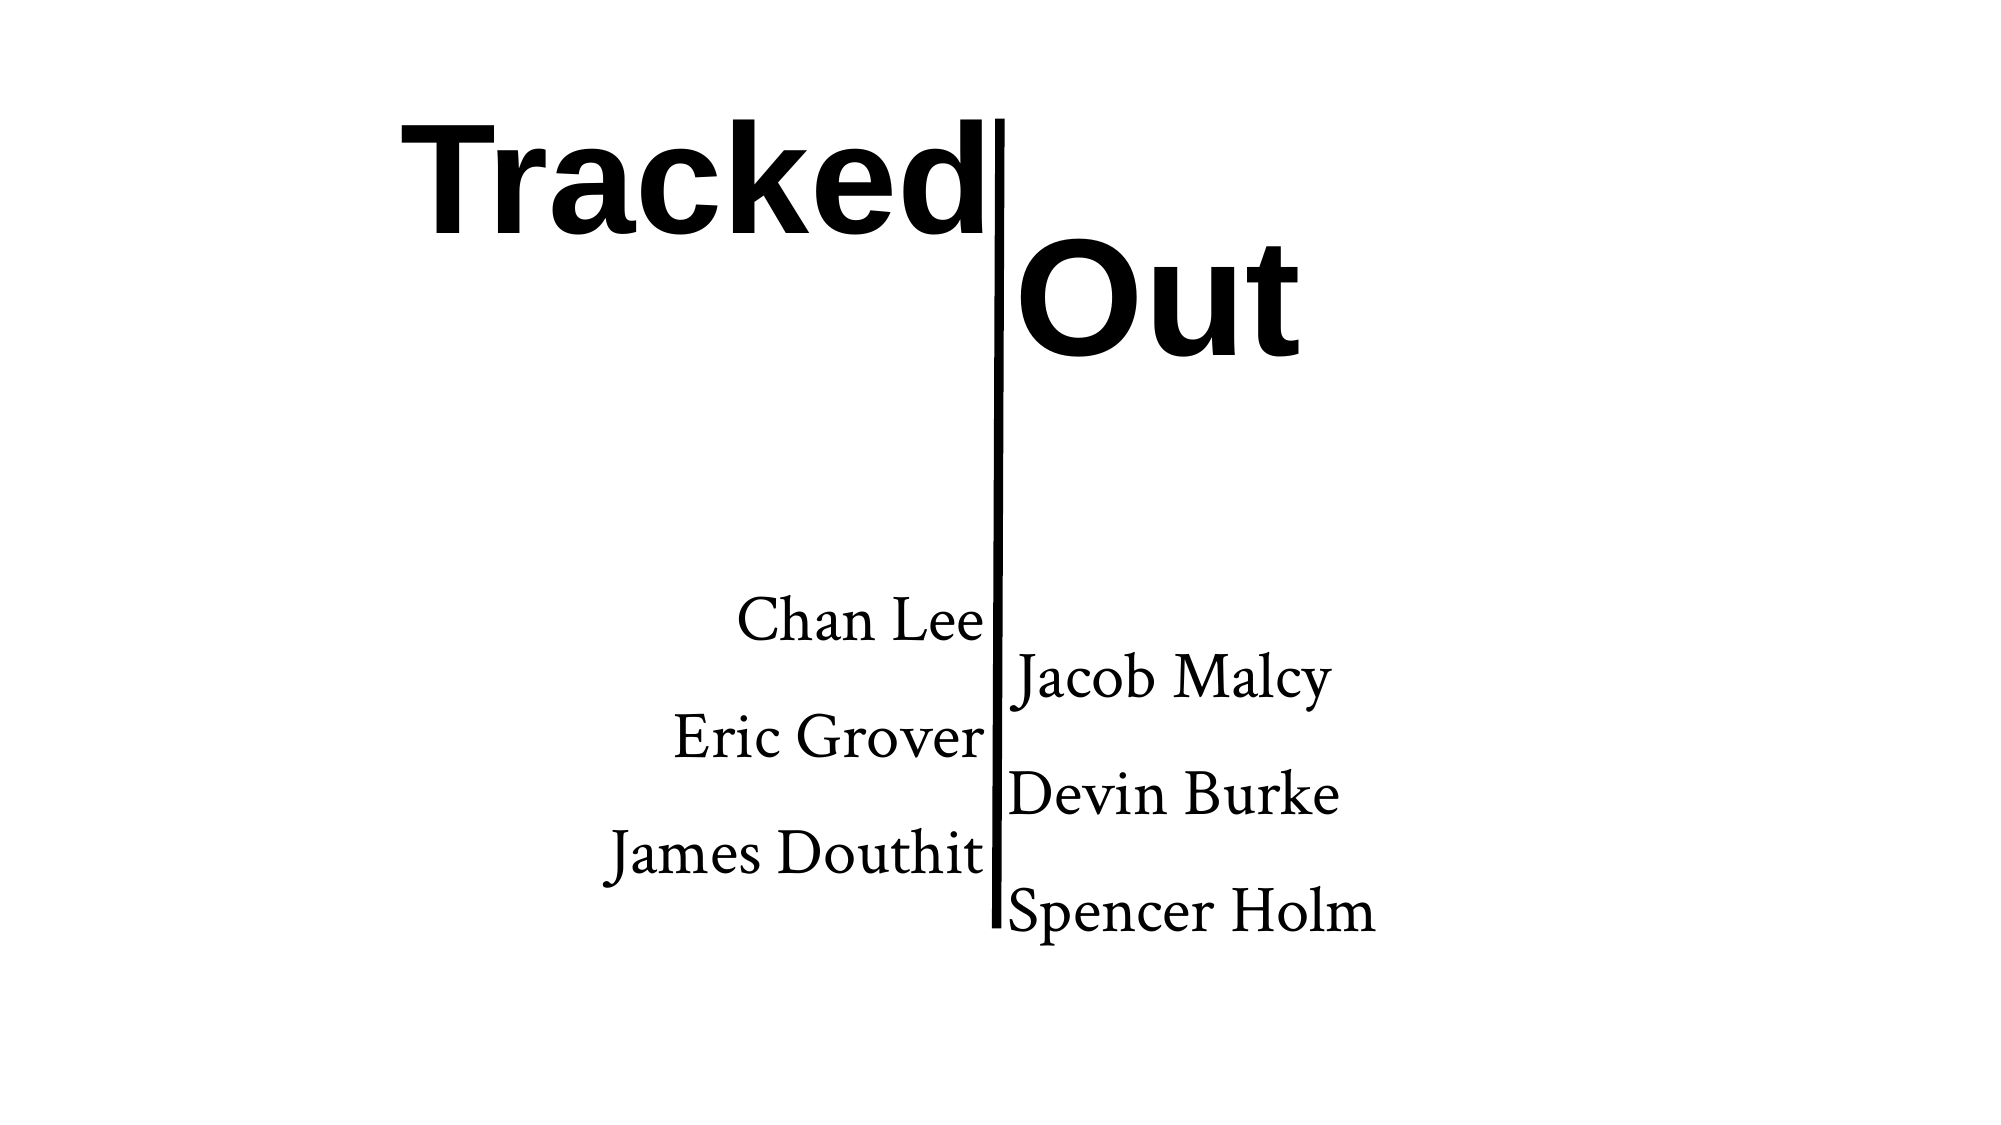

Tracked
Out
Chan Lee
Jacob Malcy
Eric Grover
Devin Burke
James Douthit
Spencer Holm